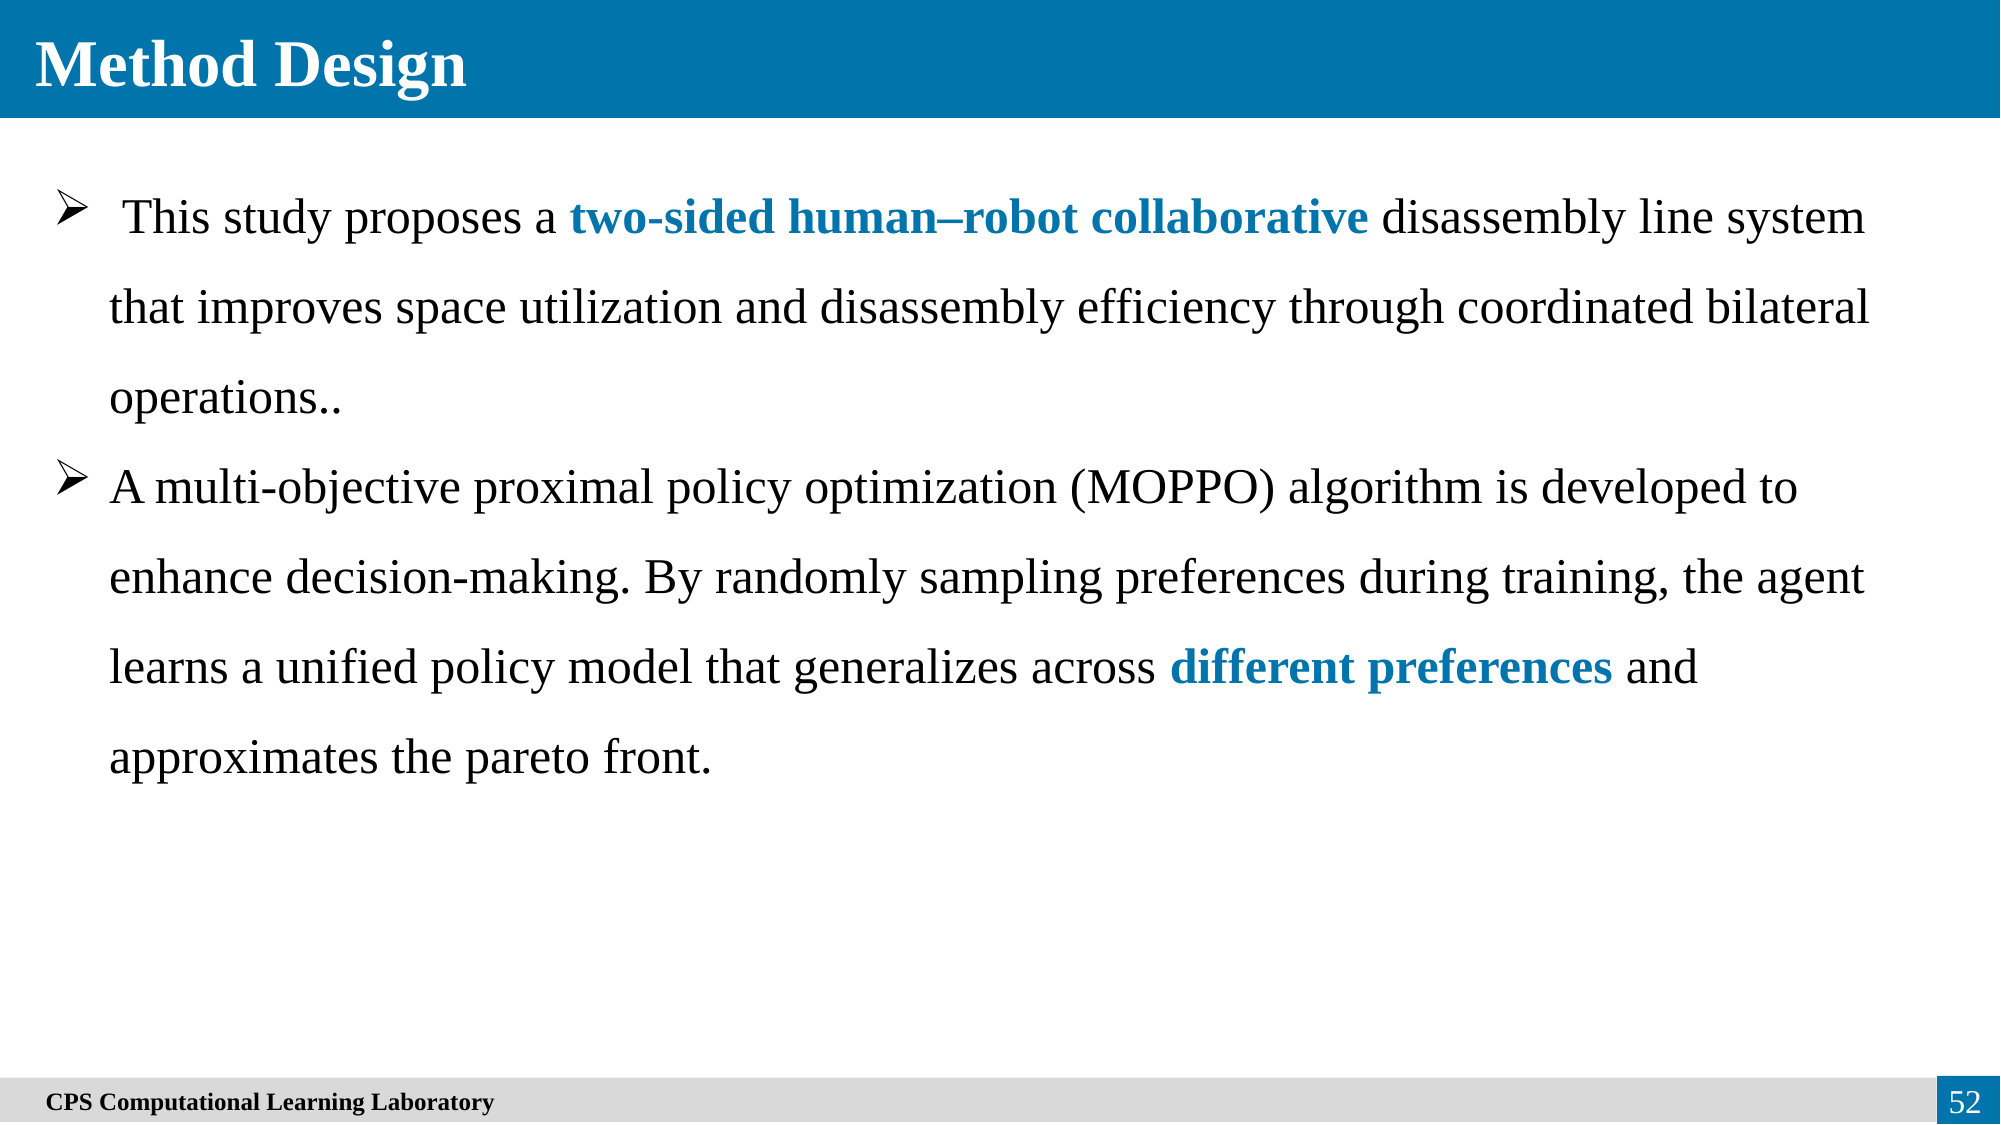

Method Design
 This study proposes a two-sided human–robot collaborative disassembly line system that improves space utilization and disassembly efficiency through coordinated bilateral operations..
A multi-objective proximal policy optimization (MOPPO) algorithm is developed to enhance decision-making. By randomly sampling preferences during training, the agent learns a unified policy model that generalizes across different preferences and approximates the pareto front.
52
52
　CPS Computational Learning Laboratory